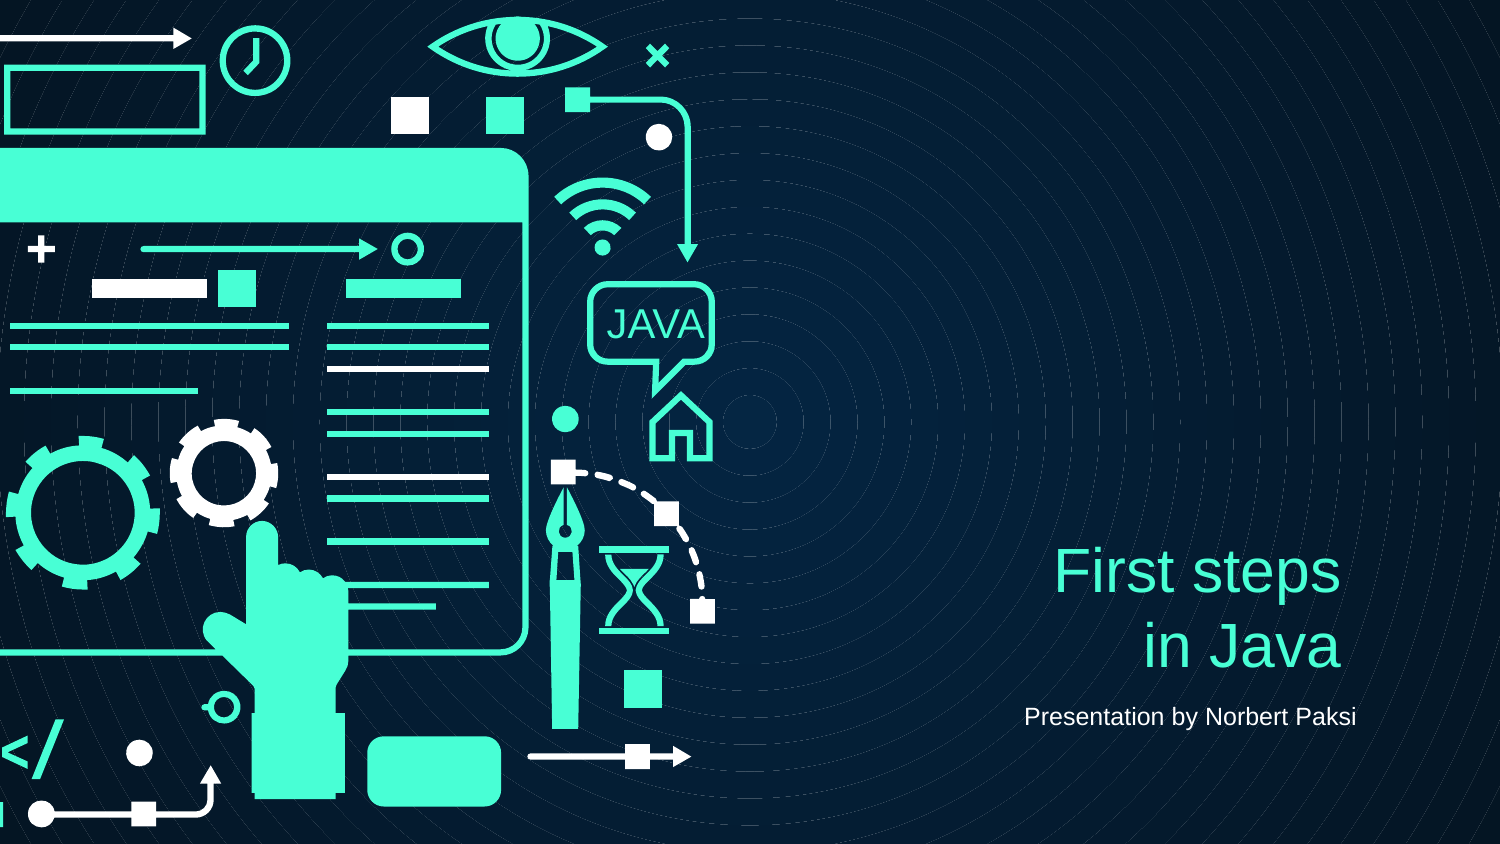

JAVA

# First steps in Java

Presentation by Norbert Paksi